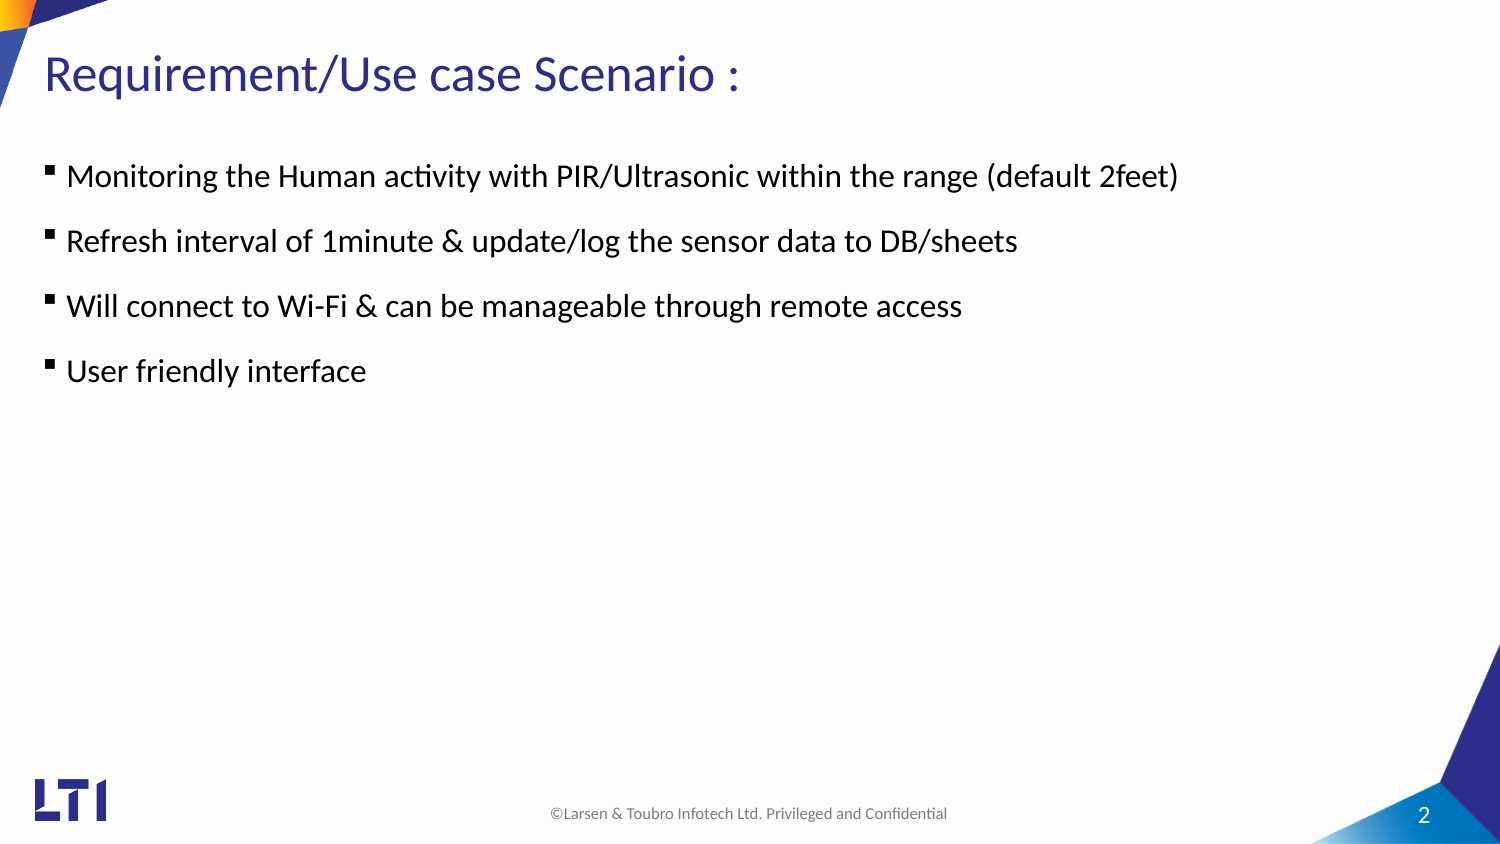

# Requirement/Use case Scenario :

Monitoring the Human activity with PIR/Ultrasonic within the range (default 2feet)
Refresh interval of 1minute & update/log the sensor data to DB/sheets
Will connect to Wi-Fi & can be manageable through remote access
User friendly interface